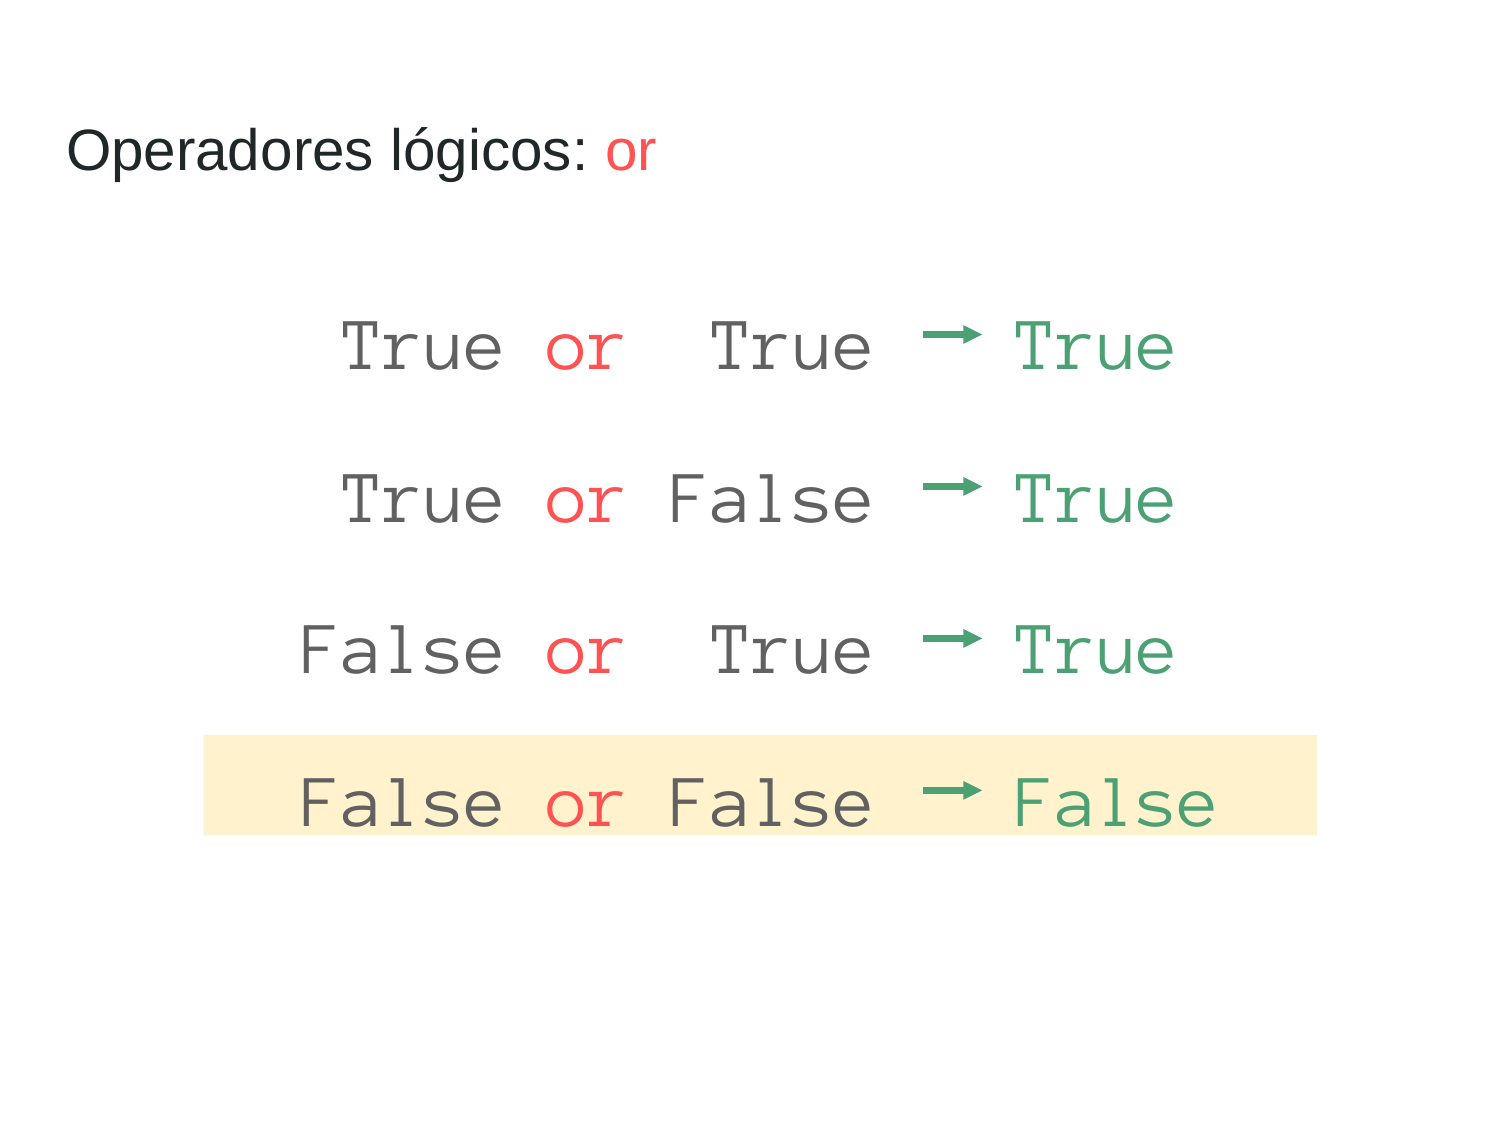

Operadores lógicos: or
True or  True
True
True or False
True
False or  True
True
False or False
False